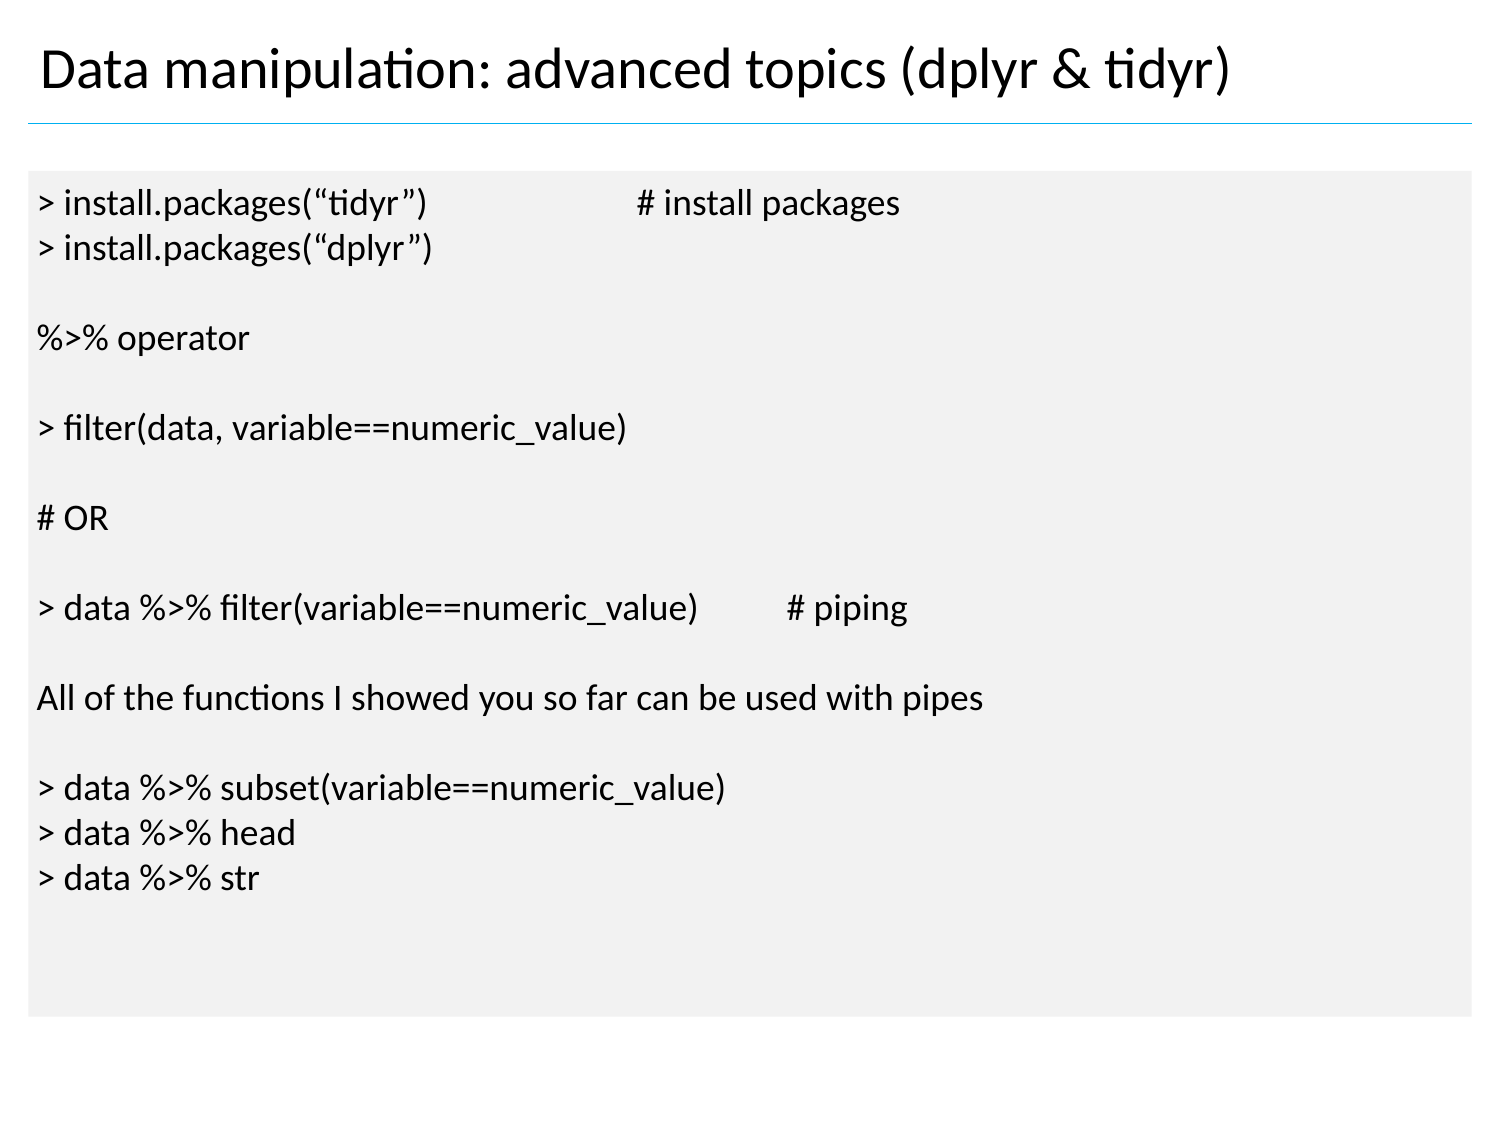

Data manipulation: advanced topics (dplyr & tidyr)
> install.packages(“tidyr”)		# install packages
> install.packages(“dplyr”)

%>% operator

> filter(data, variable==numeric_value)

# OR

> data %>% filter(variable==numeric_value)	# piping

All of the functions I showed you so far can be used with pipes

> data %>% subset(variable==numeric_value)
> data %>% head
> data %>% str